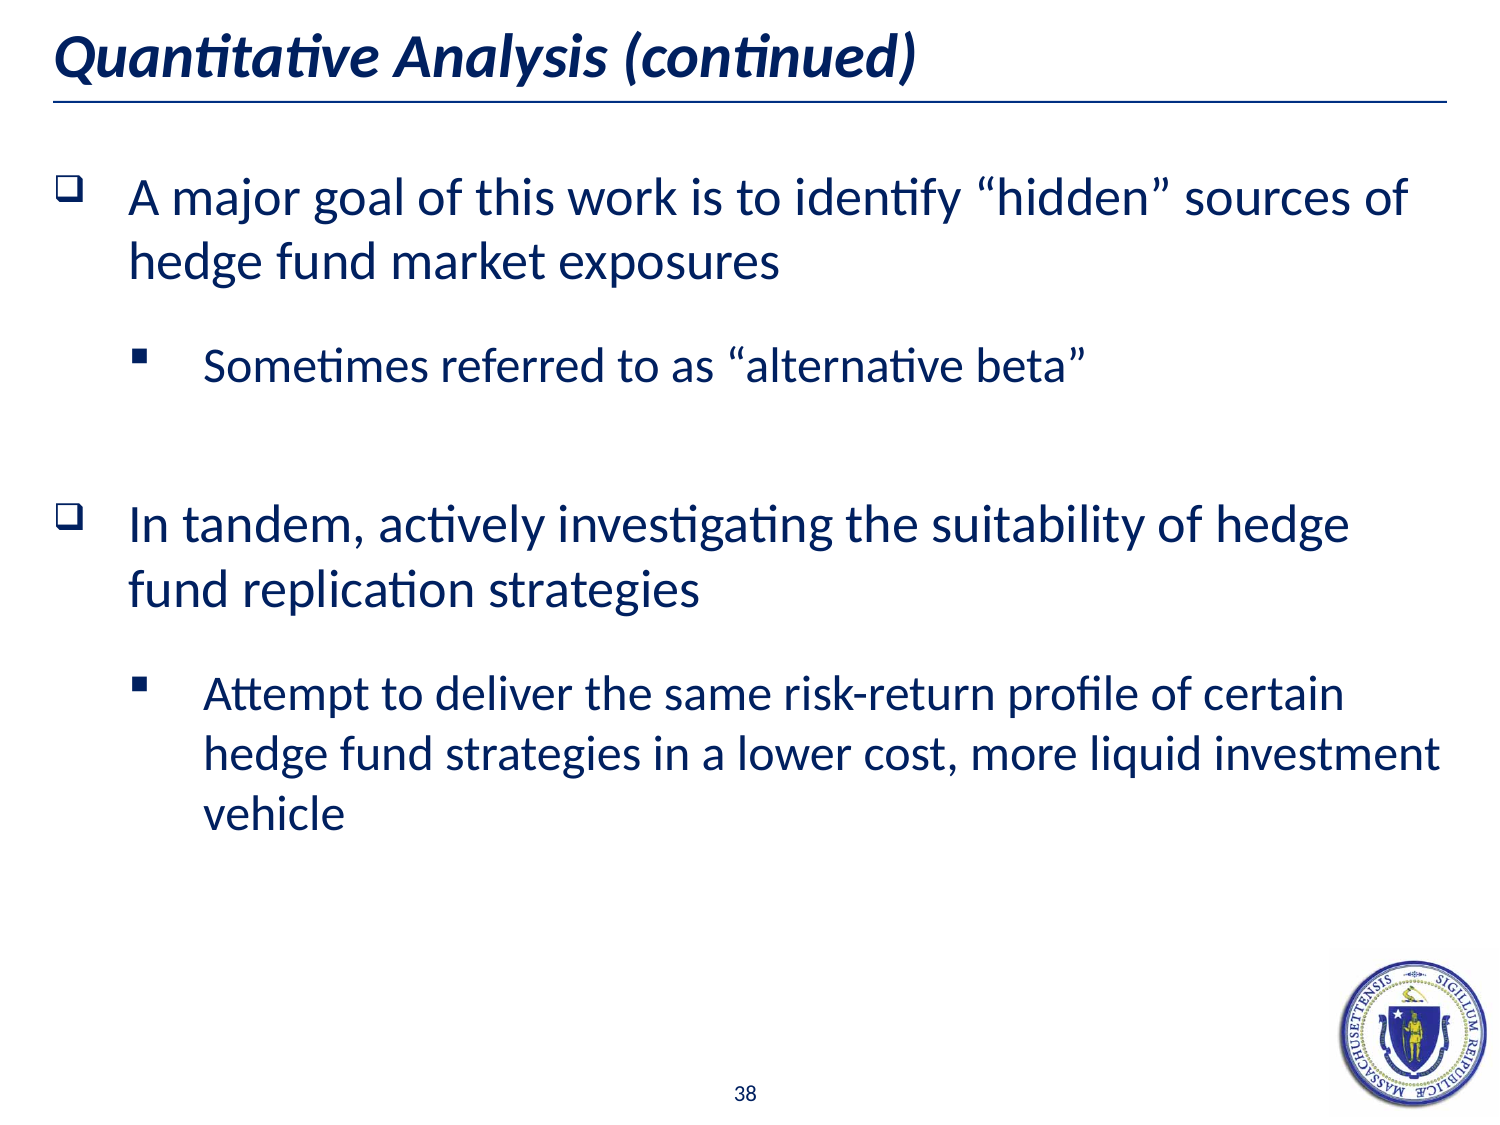

# Quantitative Analysis (continued)
A major goal of this work is to identify “hidden” sources of hedge fund market exposures
Sometimes referred to as “alternative beta”

In tandem, actively investigating the suitability of hedge fund replication strategies
Attempt to deliver the same risk-return profile of certain hedge fund strategies in a lower cost, more liquid investment vehicle